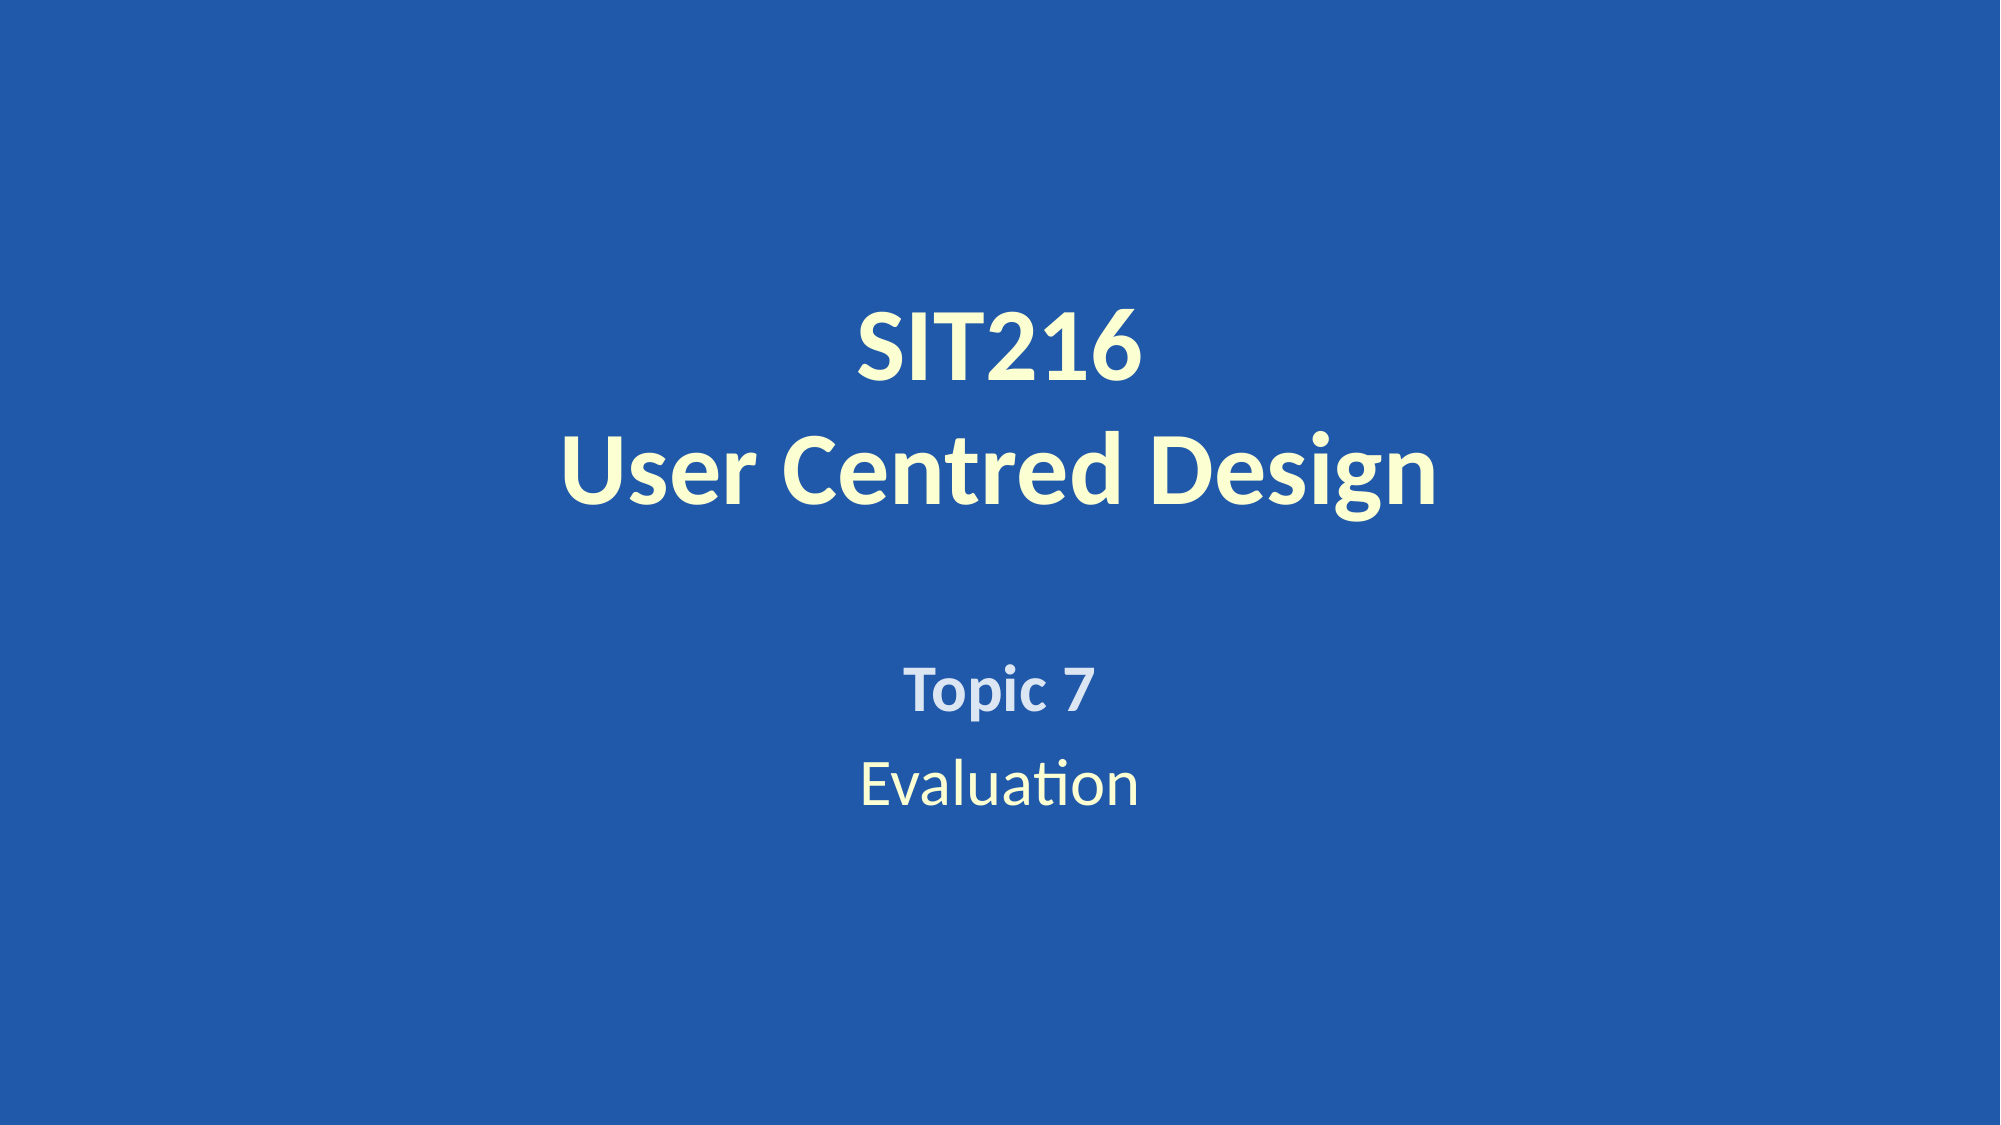

# SIT216 User Centred Design
Topic 7
Evaluation